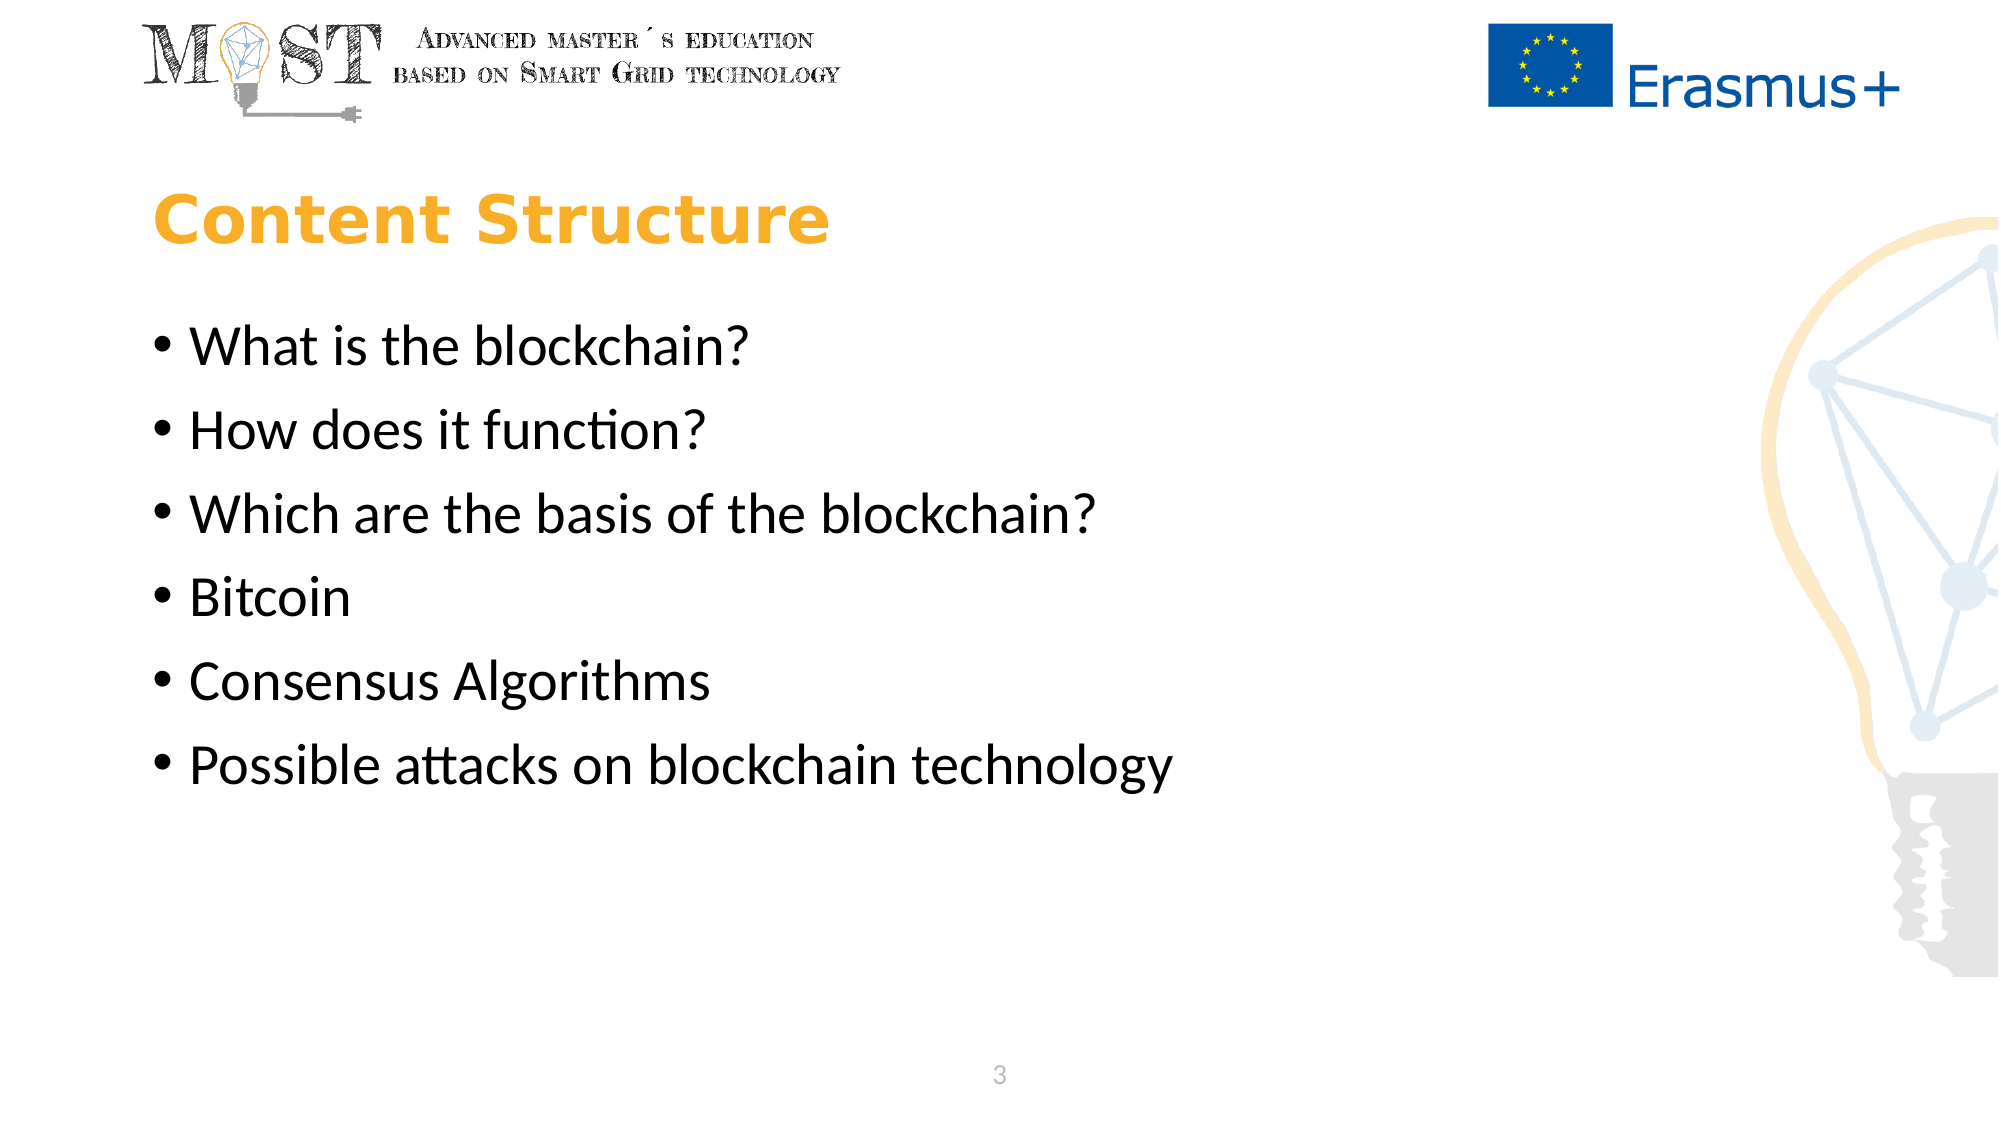

# Content Structure
What is the blockchain?
How does it function?
Which are the basis of the blockchain?
Bitcoin
Consensus Algorithms
Possible attacks on blockchain technology

3